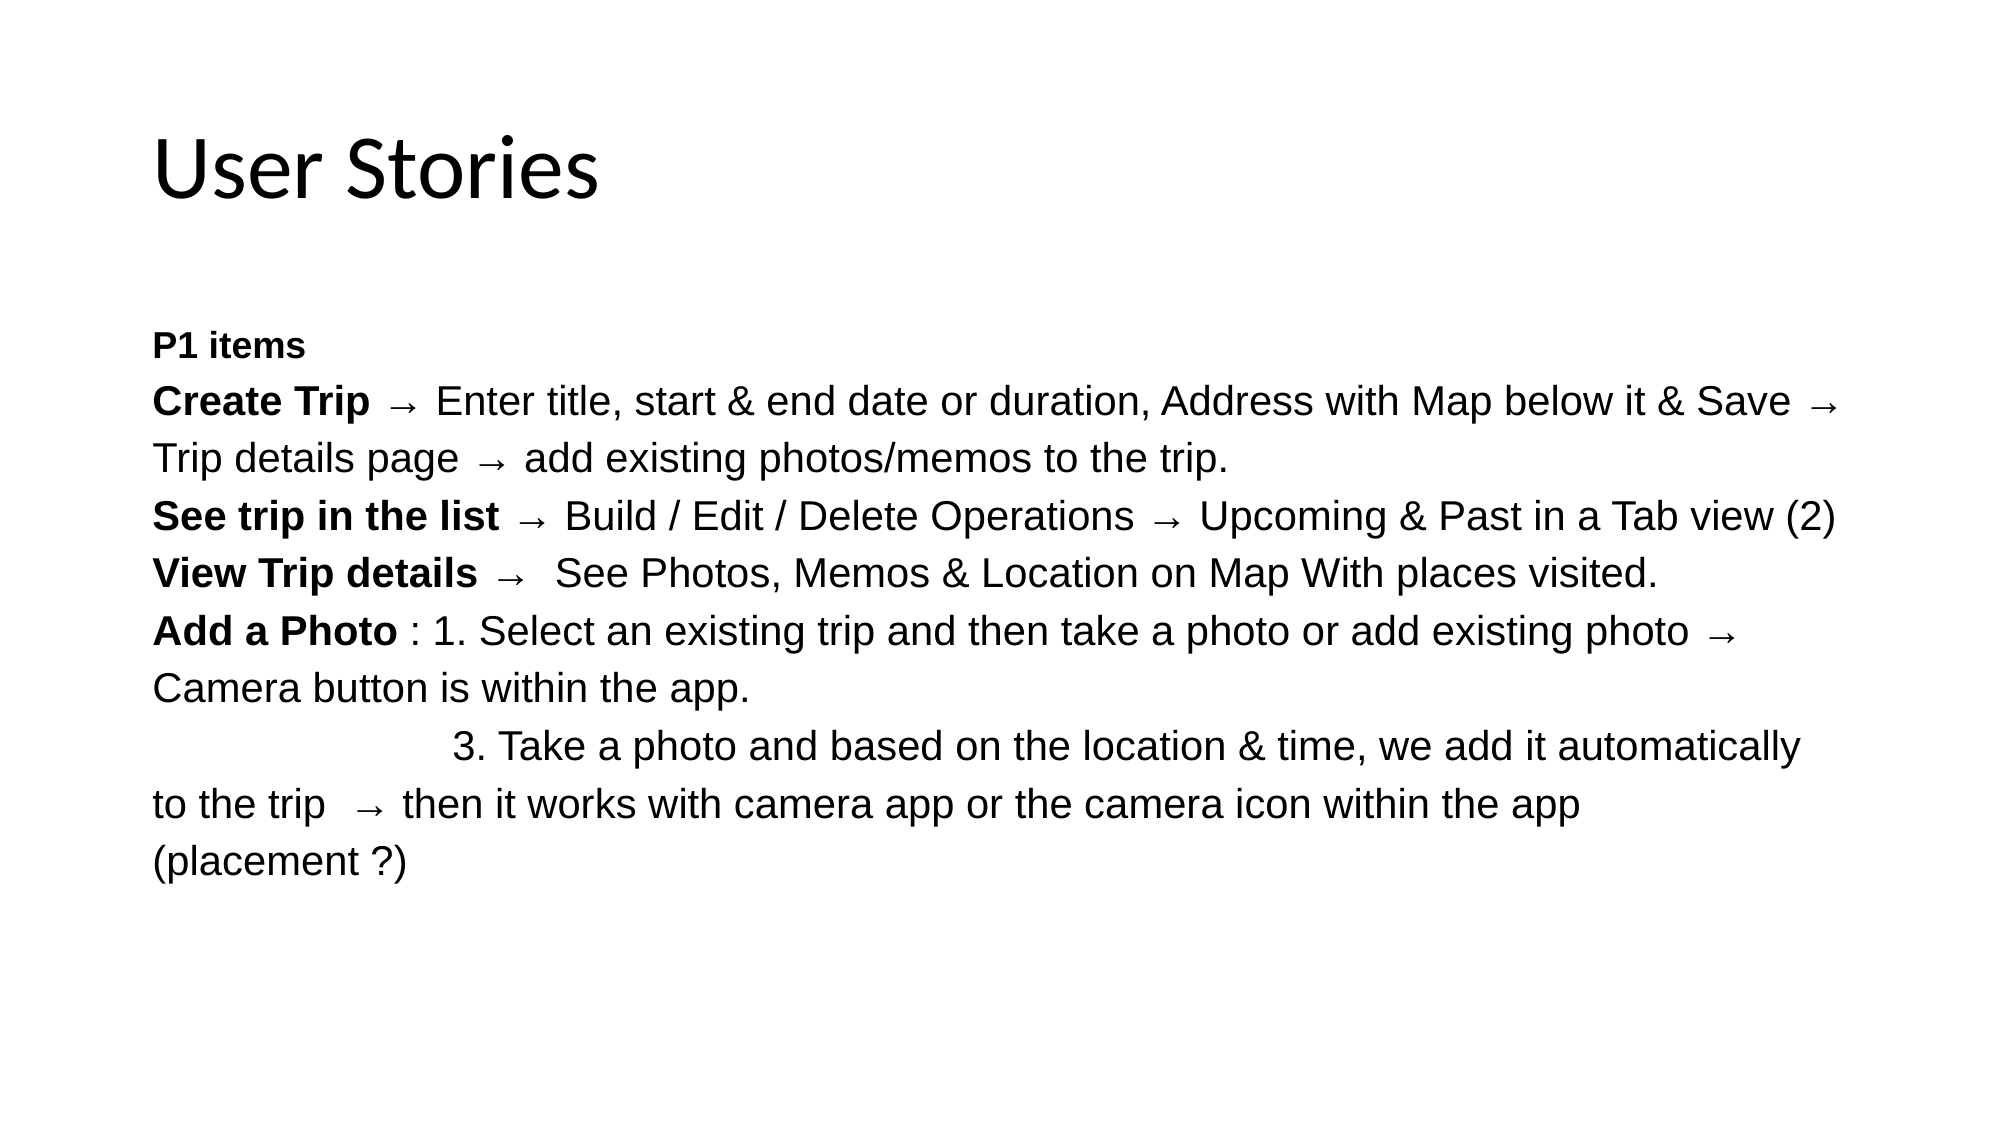

# User Stories
P1 items
Create Trip → Enter title, start & end date or duration, Address with Map below it & Save → Trip details page → add existing photos/memos to the trip.
See trip in the list → Build / Edit / Delete Operations → Upcoming & Past in a Tab view (2)
View Trip details →  See Photos, Memos & Location on Map With places visited.
Add a Photo : 1. Select an existing trip and then take a photo or add existing photo → Camera button is within the app.
		3. Take a photo and based on the location & time, we add it automatically to the trip  → then it works with camera app or the camera icon within the app (placement ?)